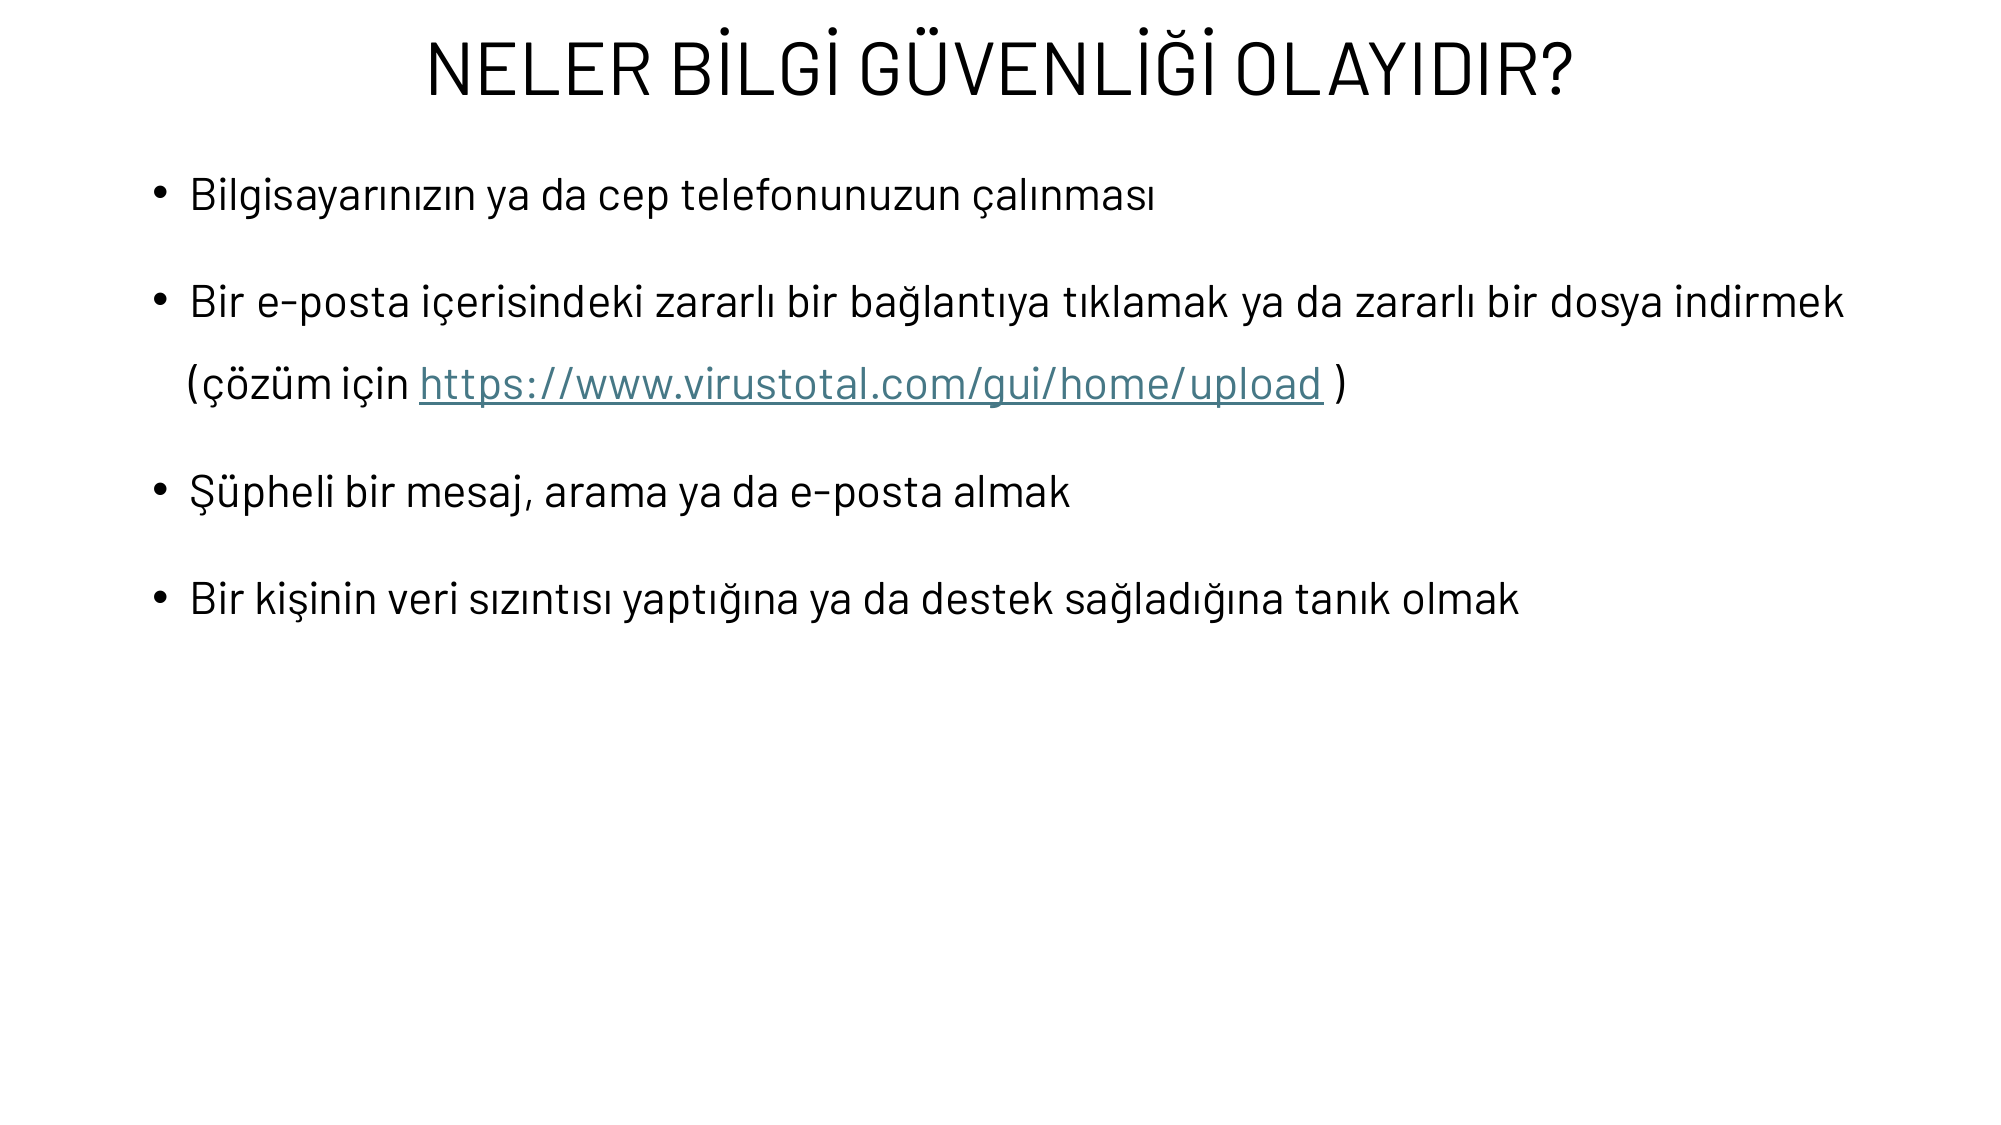

# NELER BİLGİ GÜVENLİĞİ OLAYIDIR?
Bilgisayarınızın ya da cep telefonunuzun çalınması
Bir e-posta içerisindeki zararlı bir bağlantıya tıklamak ya da zararlı bir dosya indirmek (çözüm için https://www.virustotal.com/gui/home/upload )
Şüpheli bir mesaj, arama ya da e-posta almak
Bir kişinin veri sızıntısı yaptığına ya da destek sağladığına tanık olmak